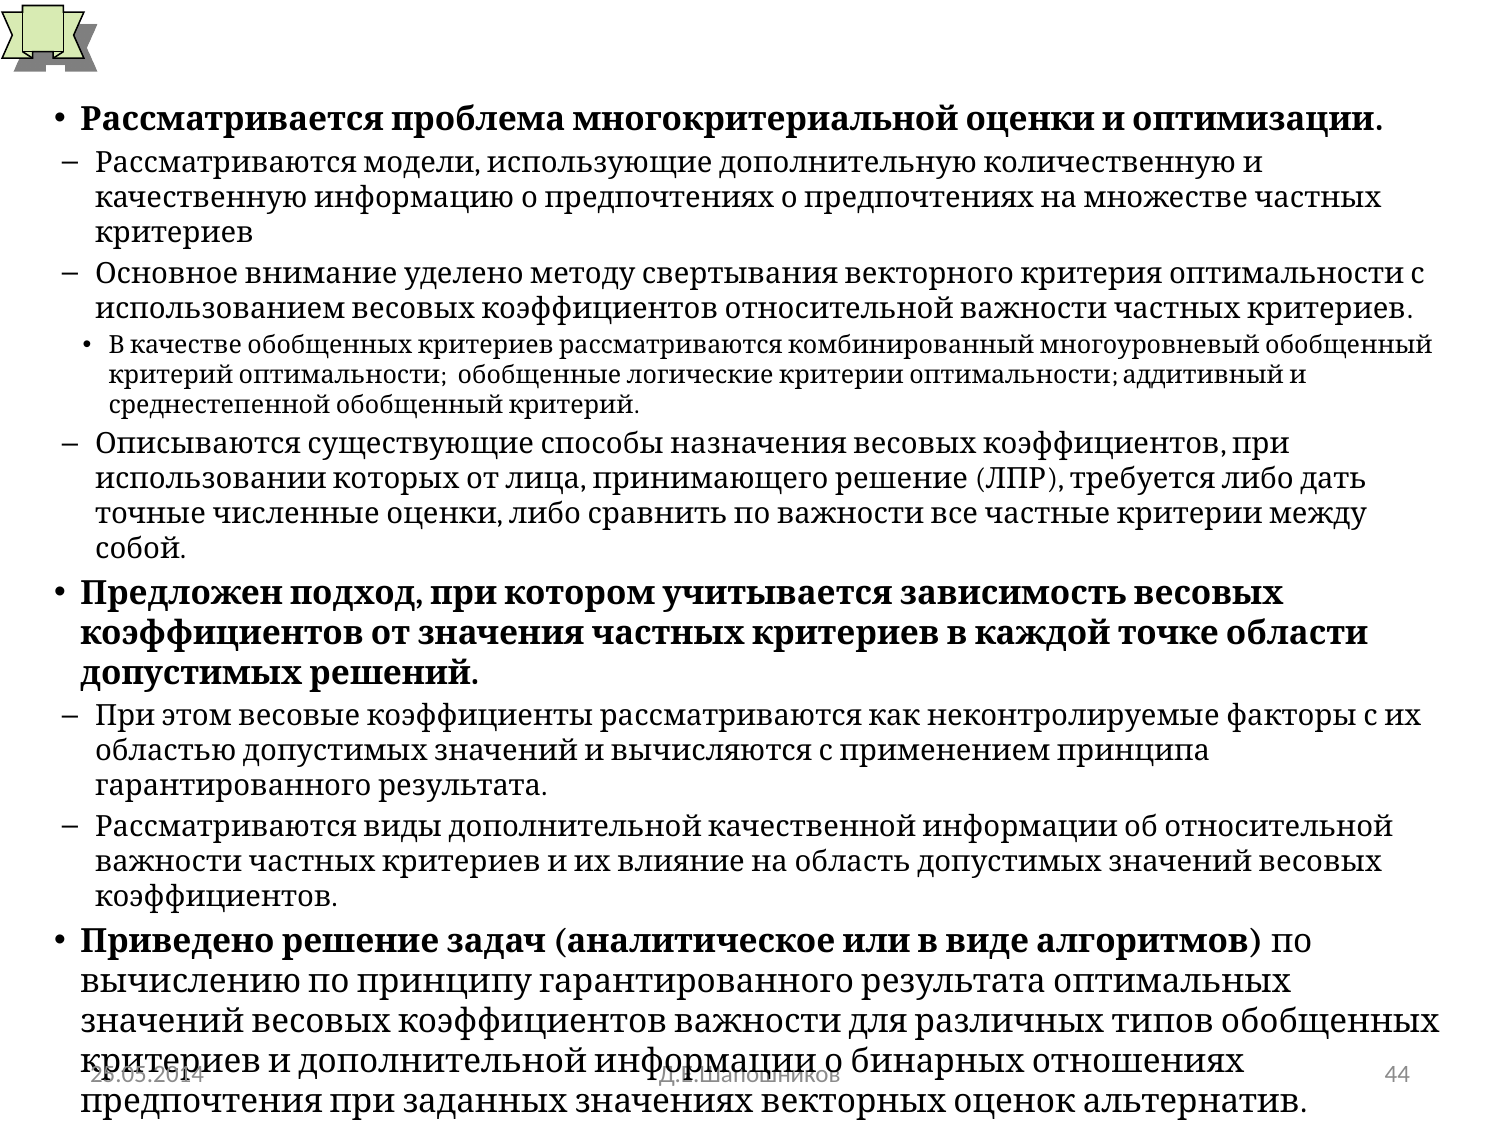

# Аннотация и основные результаты раздела
Рассматривается проблема многокритериальной оценки и оптимизации.
Рассматриваются модели, использующие дополнительную количественную и качественную информацию о предпочтениях о предпочтениях на множестве частных критериев
Основное внимание уделено методу свертывания векторного критерия оптимальности с использованием весовых коэффициентов относительной важности частных критериев.
В качестве обобщенных критериев рассматриваются комбинированный многоуровневый обобщенный критерий оптимальности;  обобщенные логические критерии оптимальности; аддитивный и среднестепенной обобщенный критерий.
Описываются существующие способы назначения весовых коэффициентов, при использовании которых от лица, принимающего решение (ЛПР), требуется либо дать точные численные оценки, либо сравнить по важности все частные критерии между собой.
Предложен подход, при котором учитывается зависимость весовых коэффициентов от значения частных критериев в каждой точке области допустимых решений.
При этом весовые коэффициенты рассматриваются как неконтролируемые факторы с их областью допустимых значений и вычисляются с применением принципа гарантированного результата.
Рассматриваются виды дополнительной качественной информации об относительной важности частных критериев и их влияние на область допустимых значений весовых коэффициентов.
Приведено решение задач (аналитическое или в виде алгоритмов) по вычислению по принципу гарантированного результата оптимальных значений весовых коэффициентов важности для различных типов обобщенных критериев и дополнительной информации о бинарных отношениях предпочтения при заданных значениях векторных оценок альтернатив.

25.05.2014
Д.Е.Шапошников
44